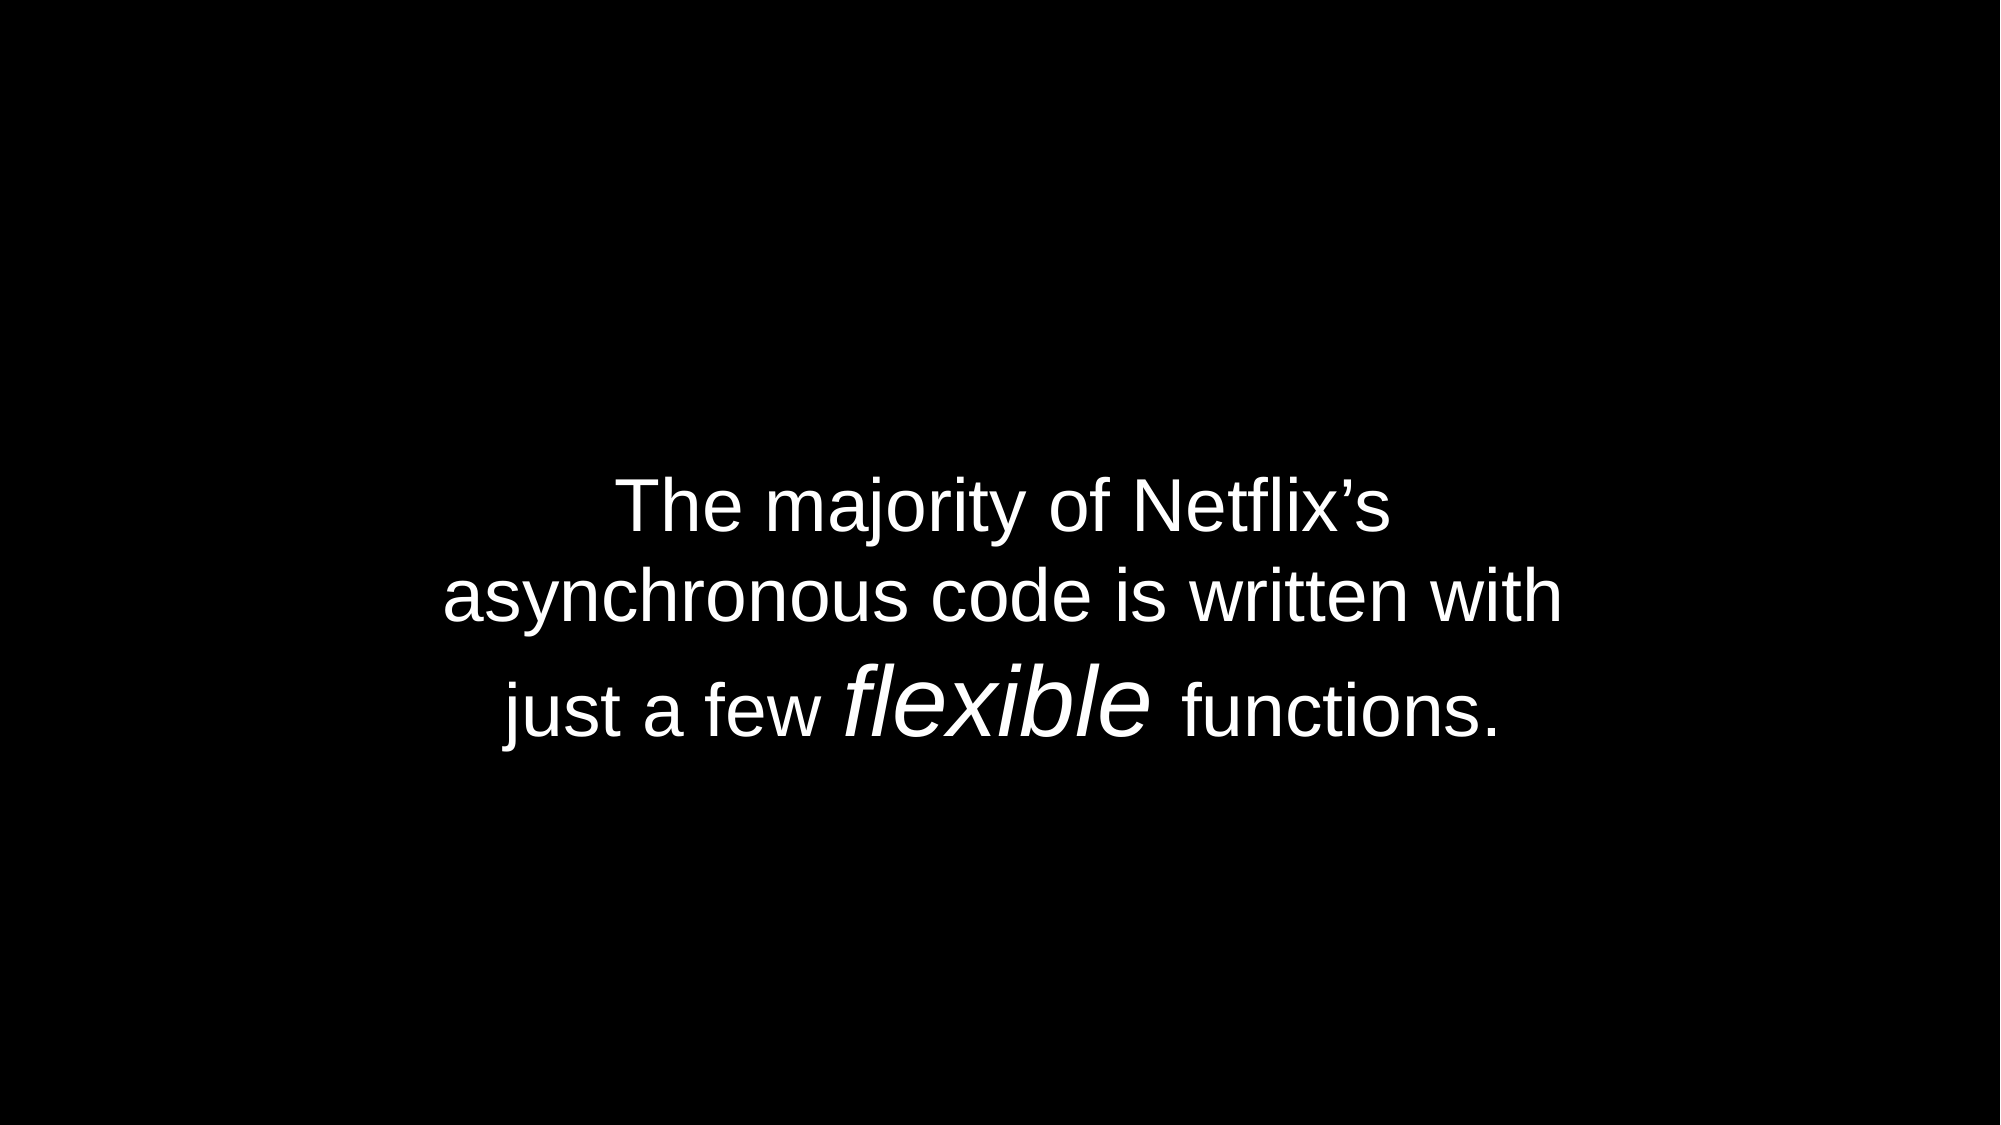

The majority of Netflix’s asynchronous code is written with just a few flexible functions.